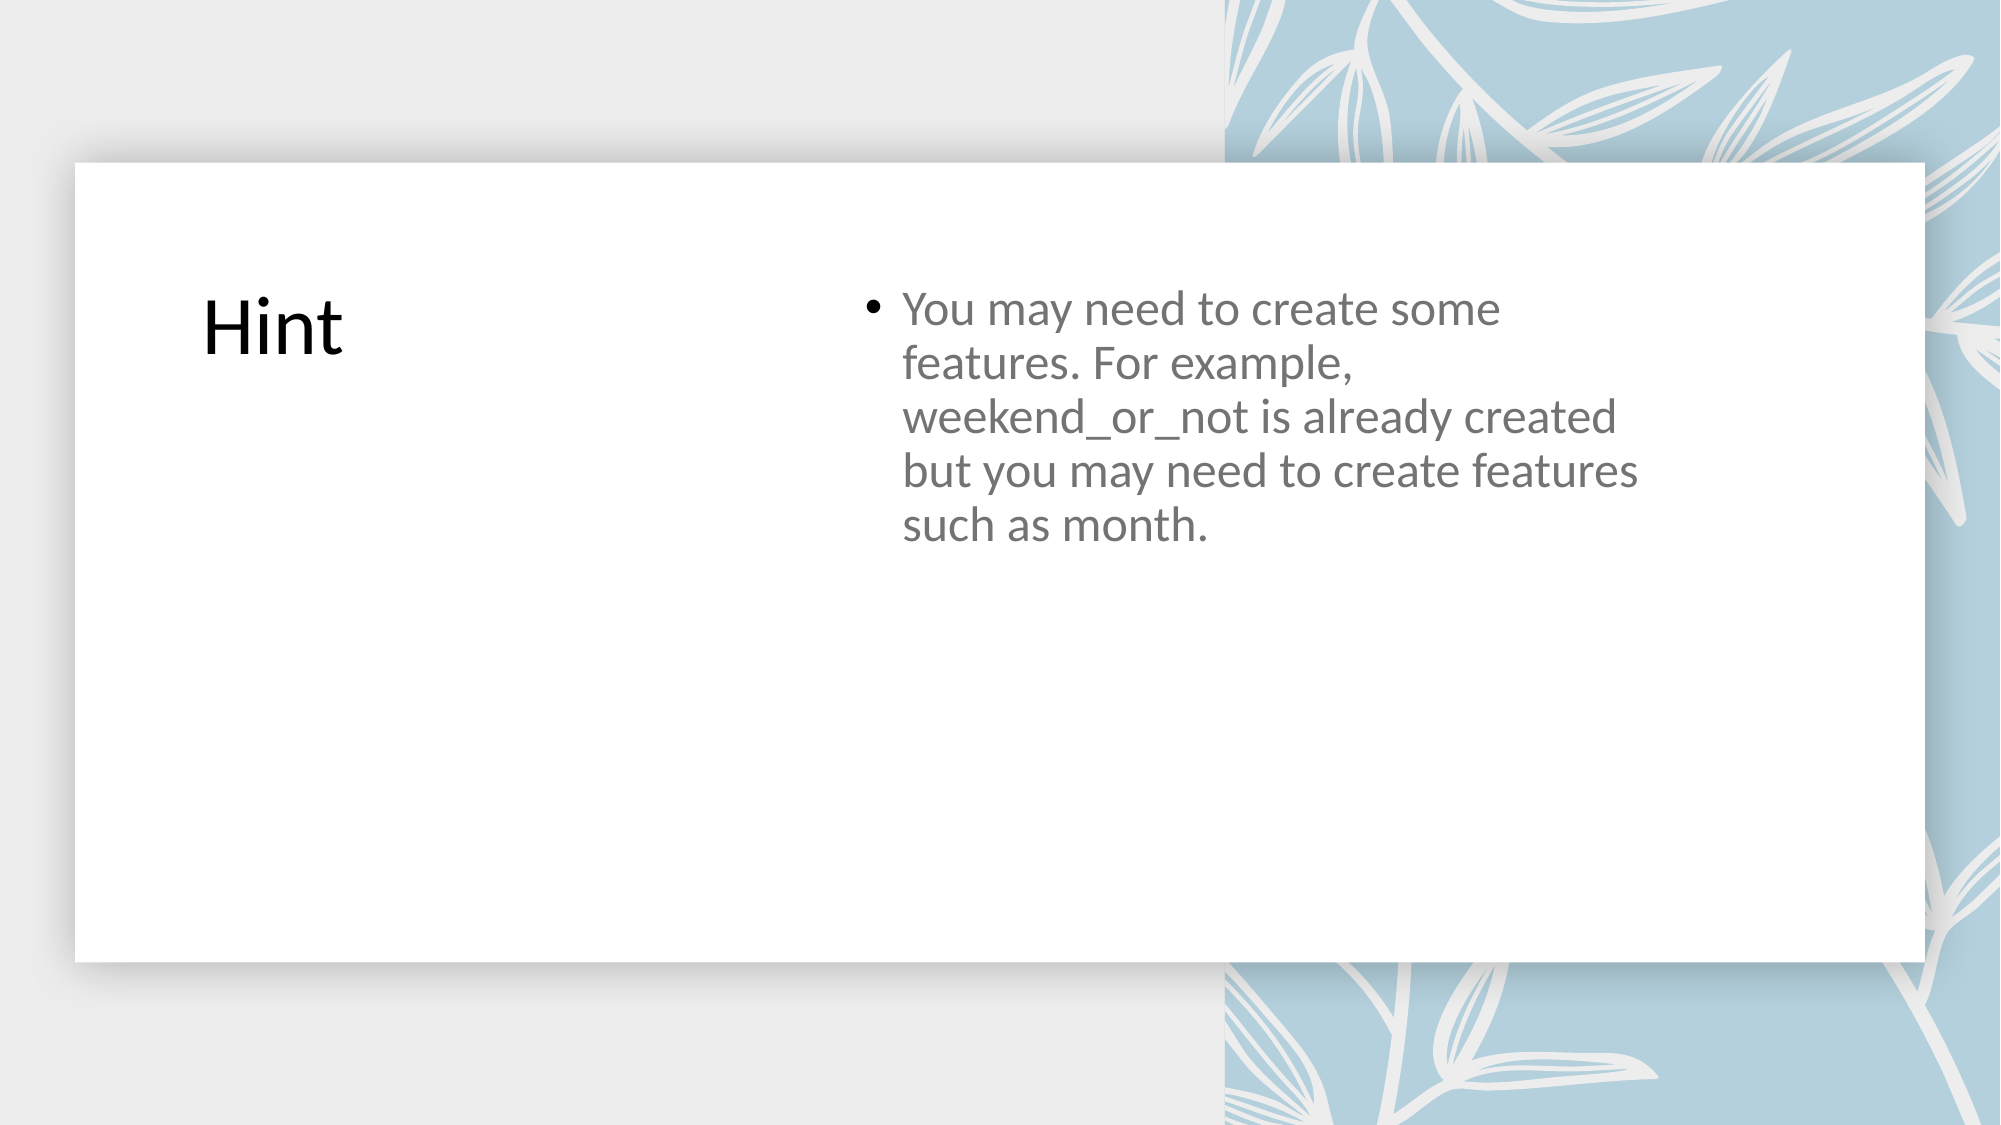

# Hint
You may need to create some features. For example, weekend_or_not is already created but you may need to create features such as month.